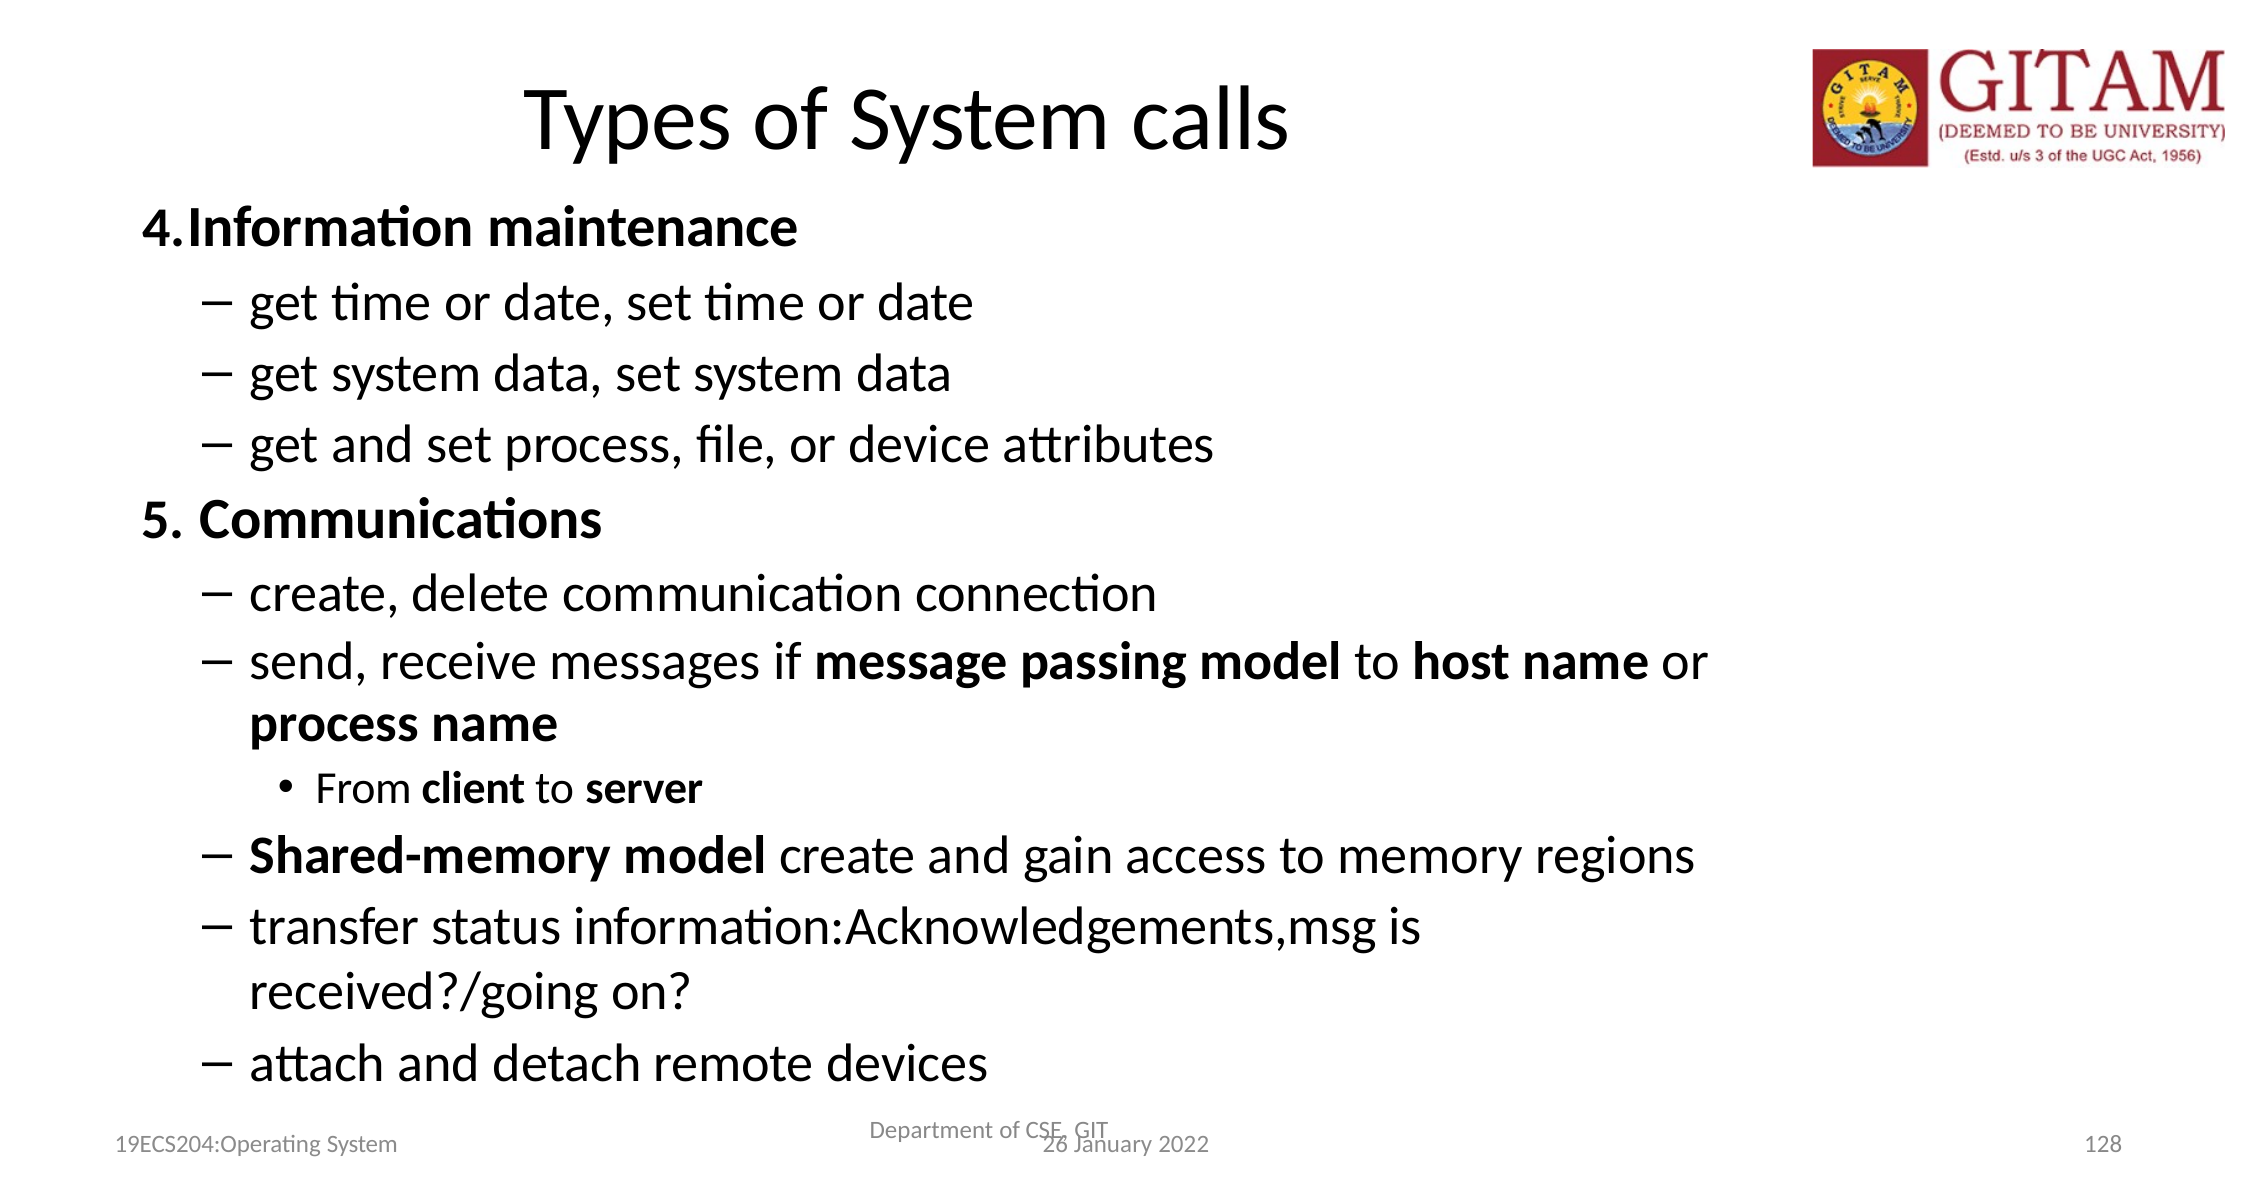

19ECS204:Operating System
26 January 2022

# Types of System calls
Information maintenance
get time or date, set time or date
get system data, set system data
get and set process, file, or device attributes
Communications
create, delete communication connection
send, receive messages if message passing model to host name or
process name
From client to server
Shared-memory model create and gain access to memory regions
transfer status information:Acknowledgements,msg is received?/going on?
attach and detach remote devices
Department of CSE, GIT
128